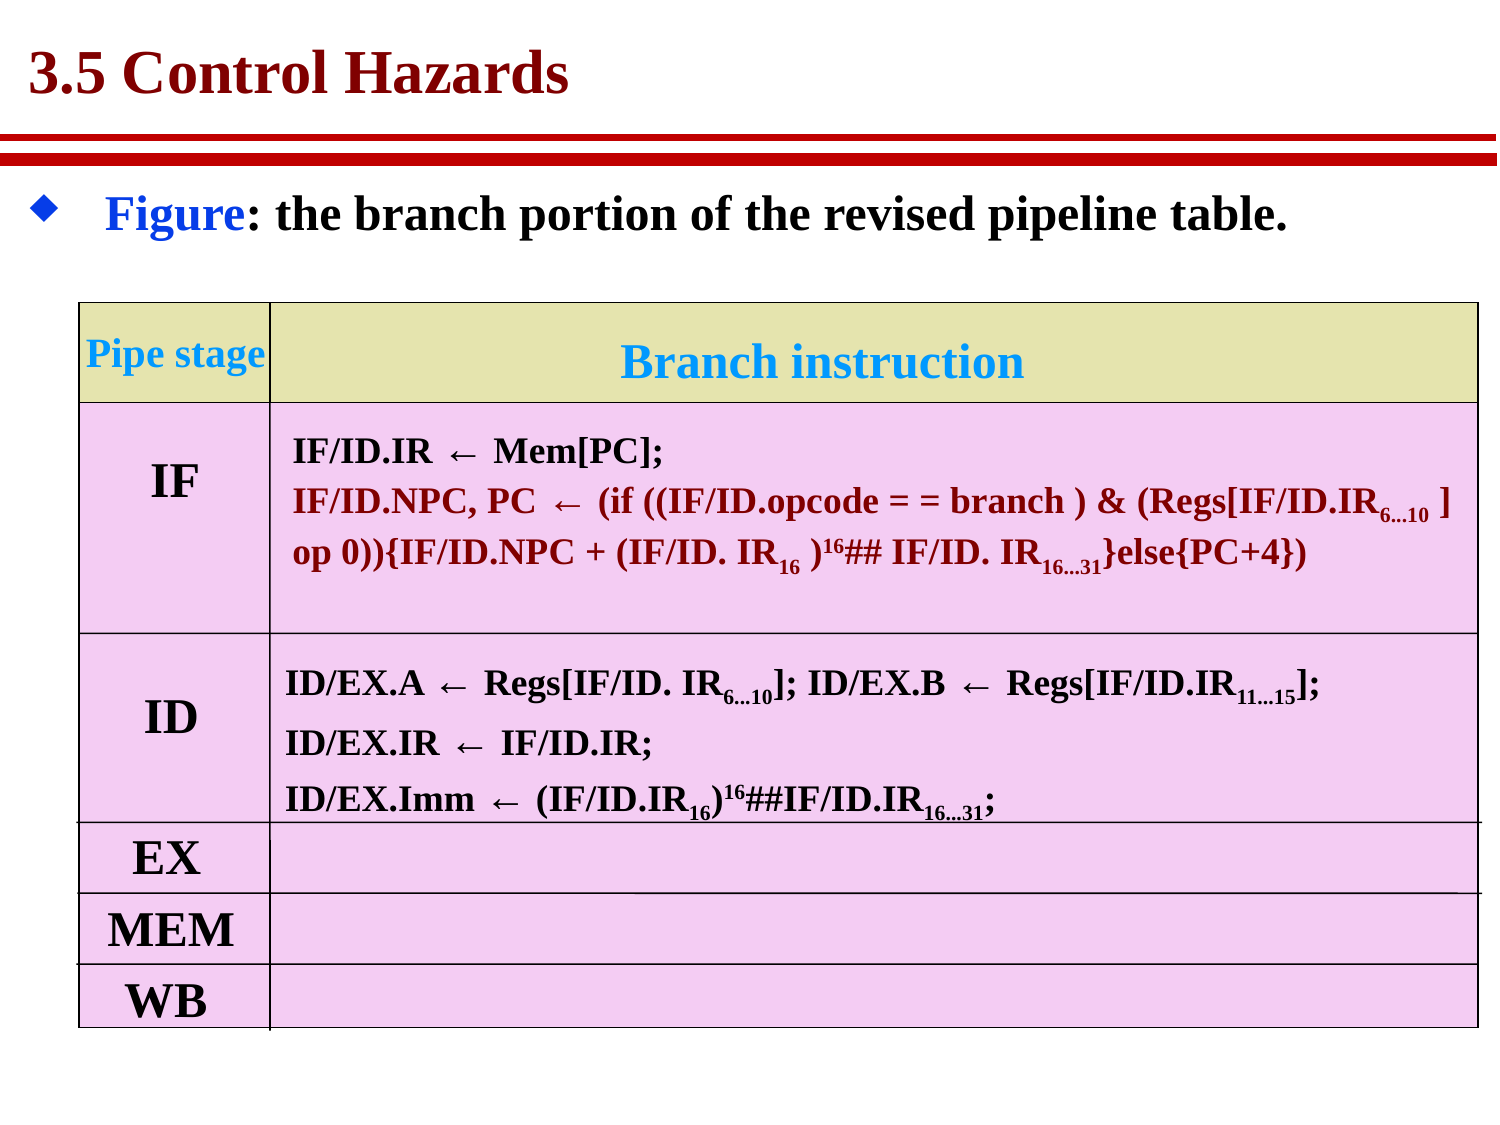

# 3.5 Control Hazards
Figure: the branch portion of the revised pipeline table.

Pipe stage
Branch instruction

IF/ID.IR ← Mem[PC];
IF/ID.NPC, PC ← (if ((IF/ID.opcode = = branch ) & (Regs[IF/ID.IR6...10 ] op 0)){IF/ID.NPC + (IF/ID. IR16 )16## IF/ID. IR16...31}else{PC+4})
IF

ID/EX.A ← Regs[IF/ID. IR6...10]; ID/EX.B ← Regs[IF/ID.IR11...15];
ID/EX.IR ← IF/ID.IR;
ID/EX.Imm ← (IF/ID.IR16)16##IF/ID.IR16...31;
ID
EX

MEM

WB